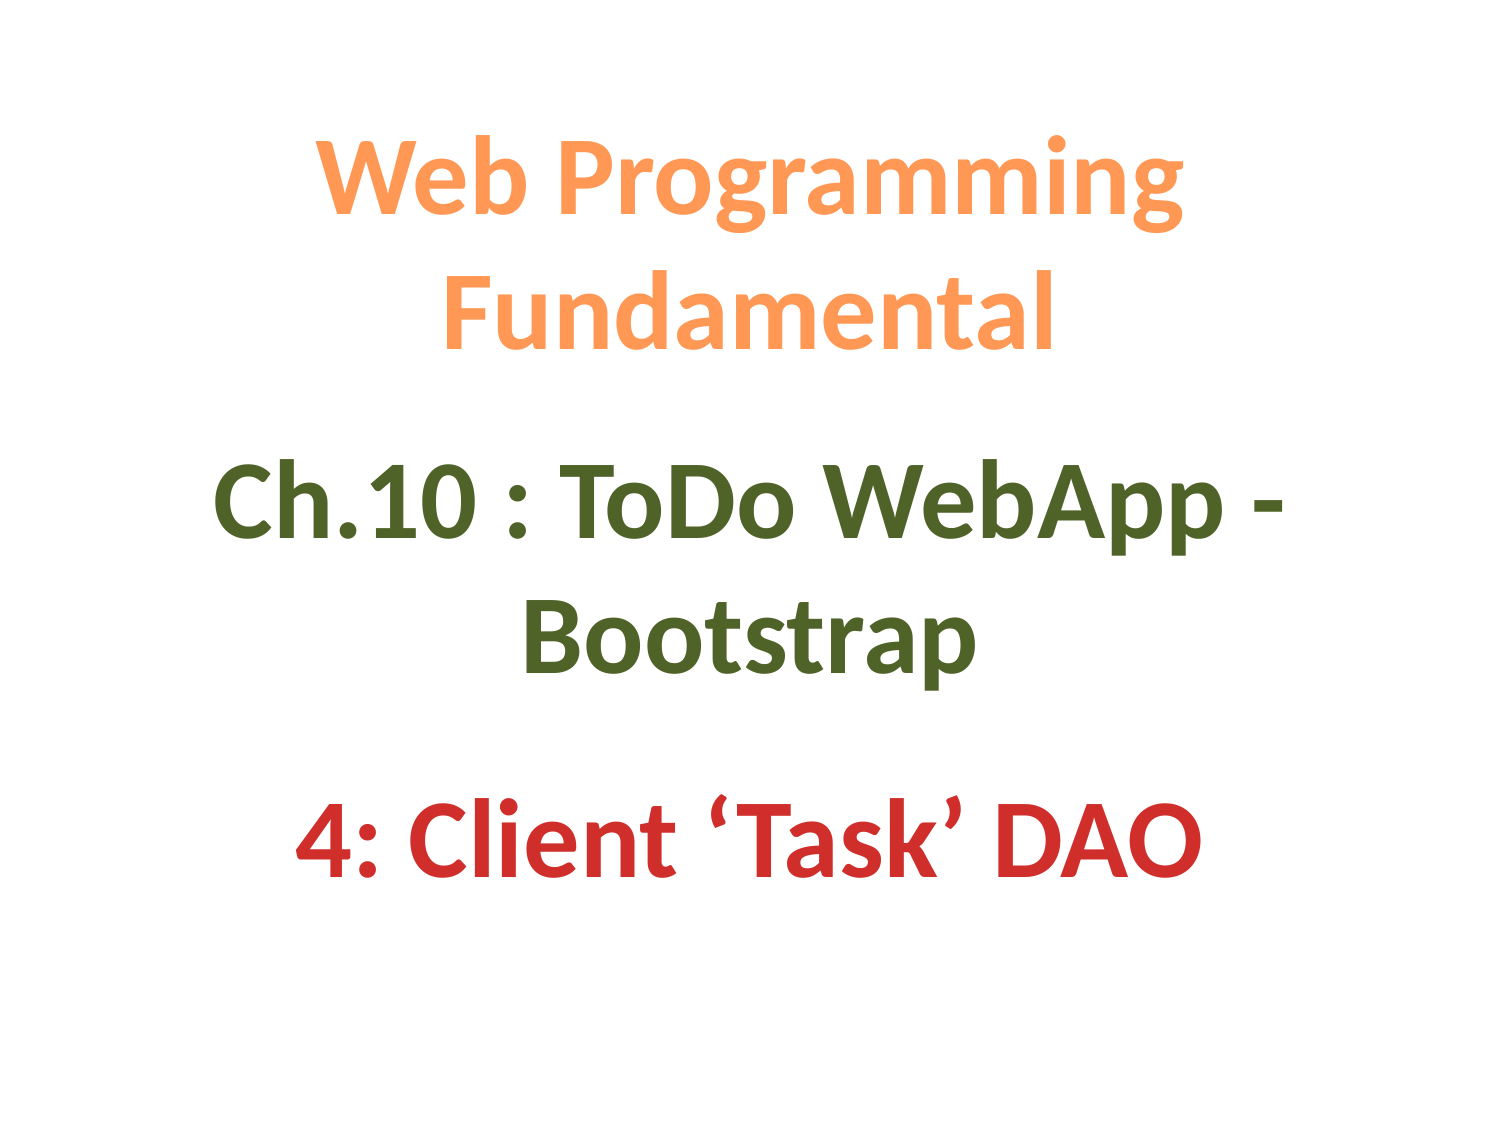

Web Programming Fundamental
Ch.10 : ToDo WebApp - Bootstrap
4: Client ‘Task’ DAO